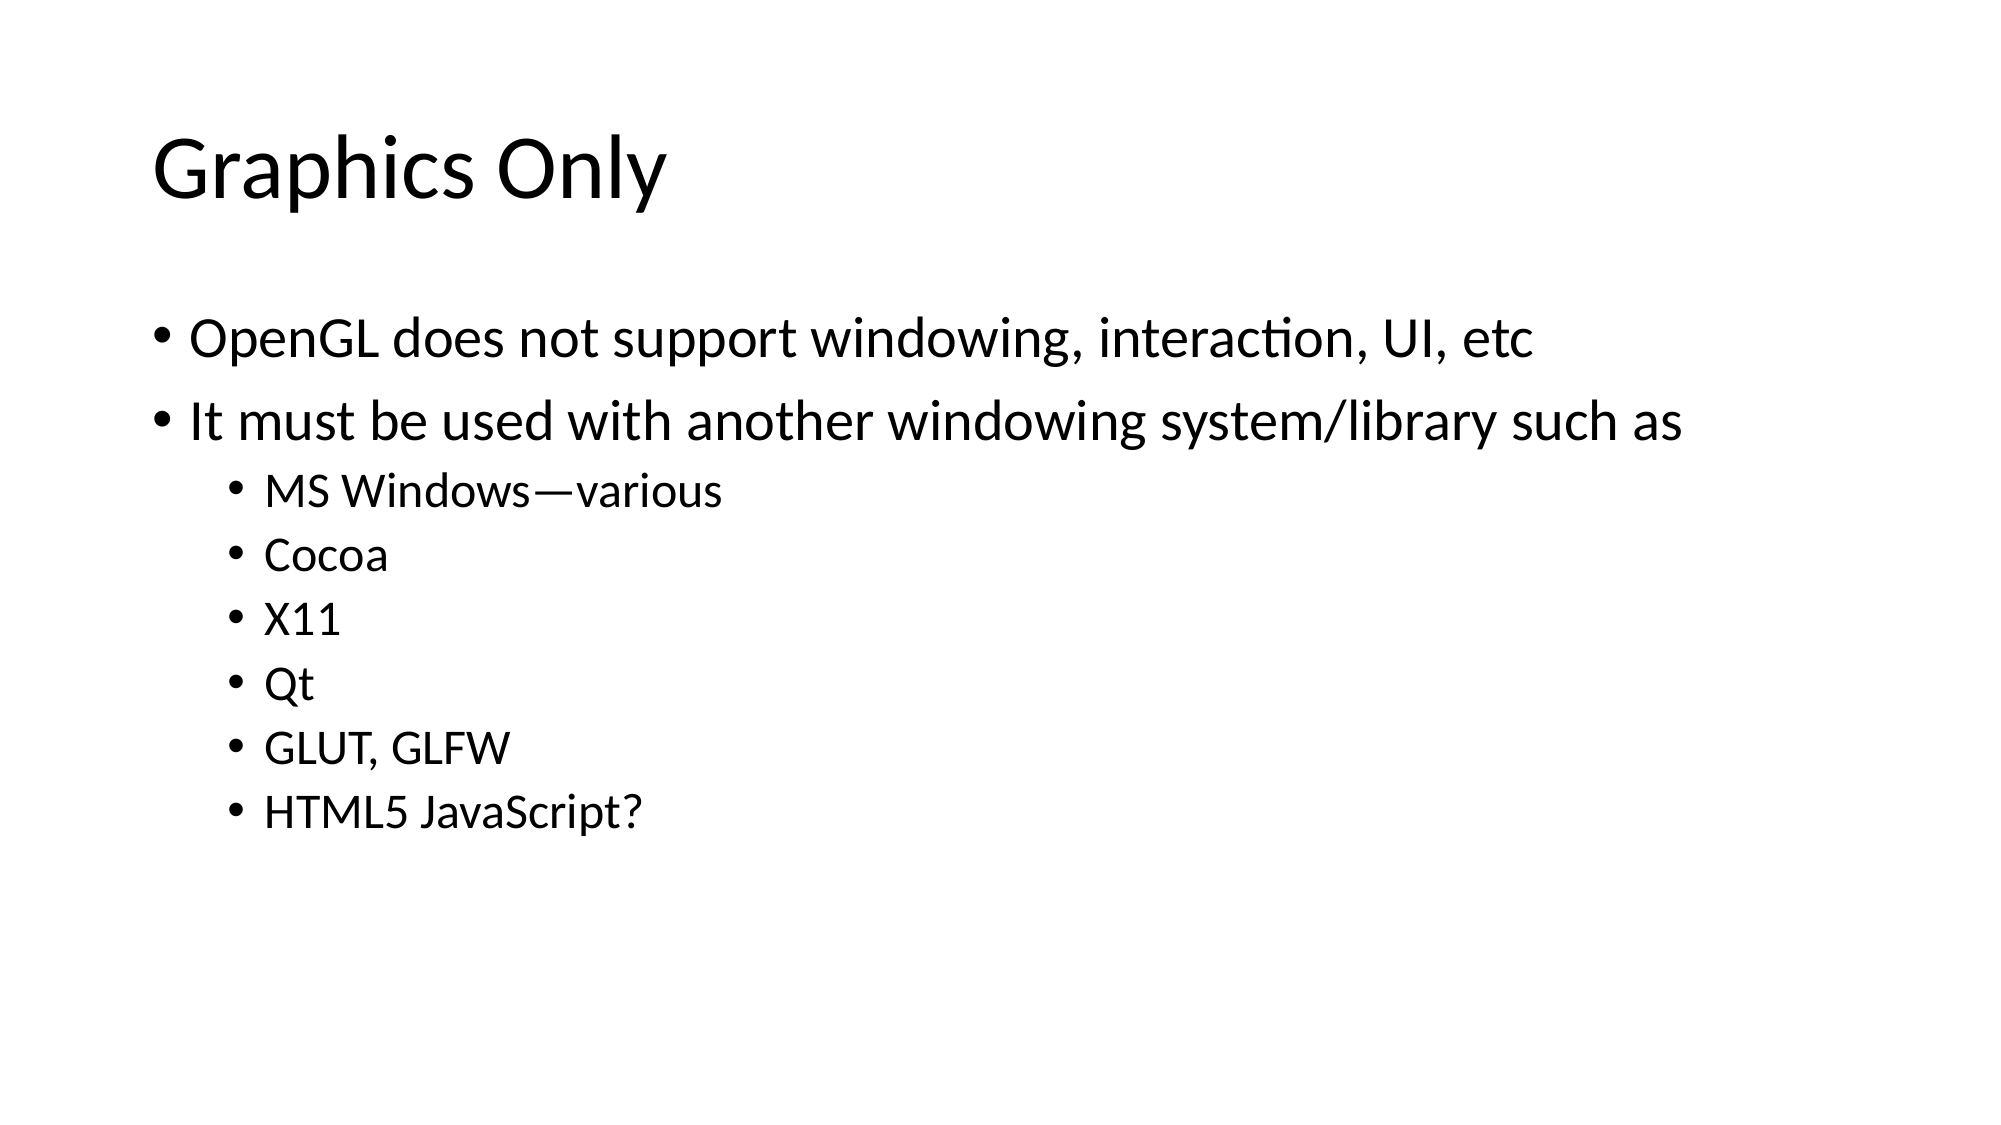

# Graphics Only
OpenGL does not support windowing, interaction, UI, etc
It must be used with another windowing system/library such as
MS Windows—various
Cocoa
X11
Qt
GLUT, GLFW
HTML5 JavaScript?